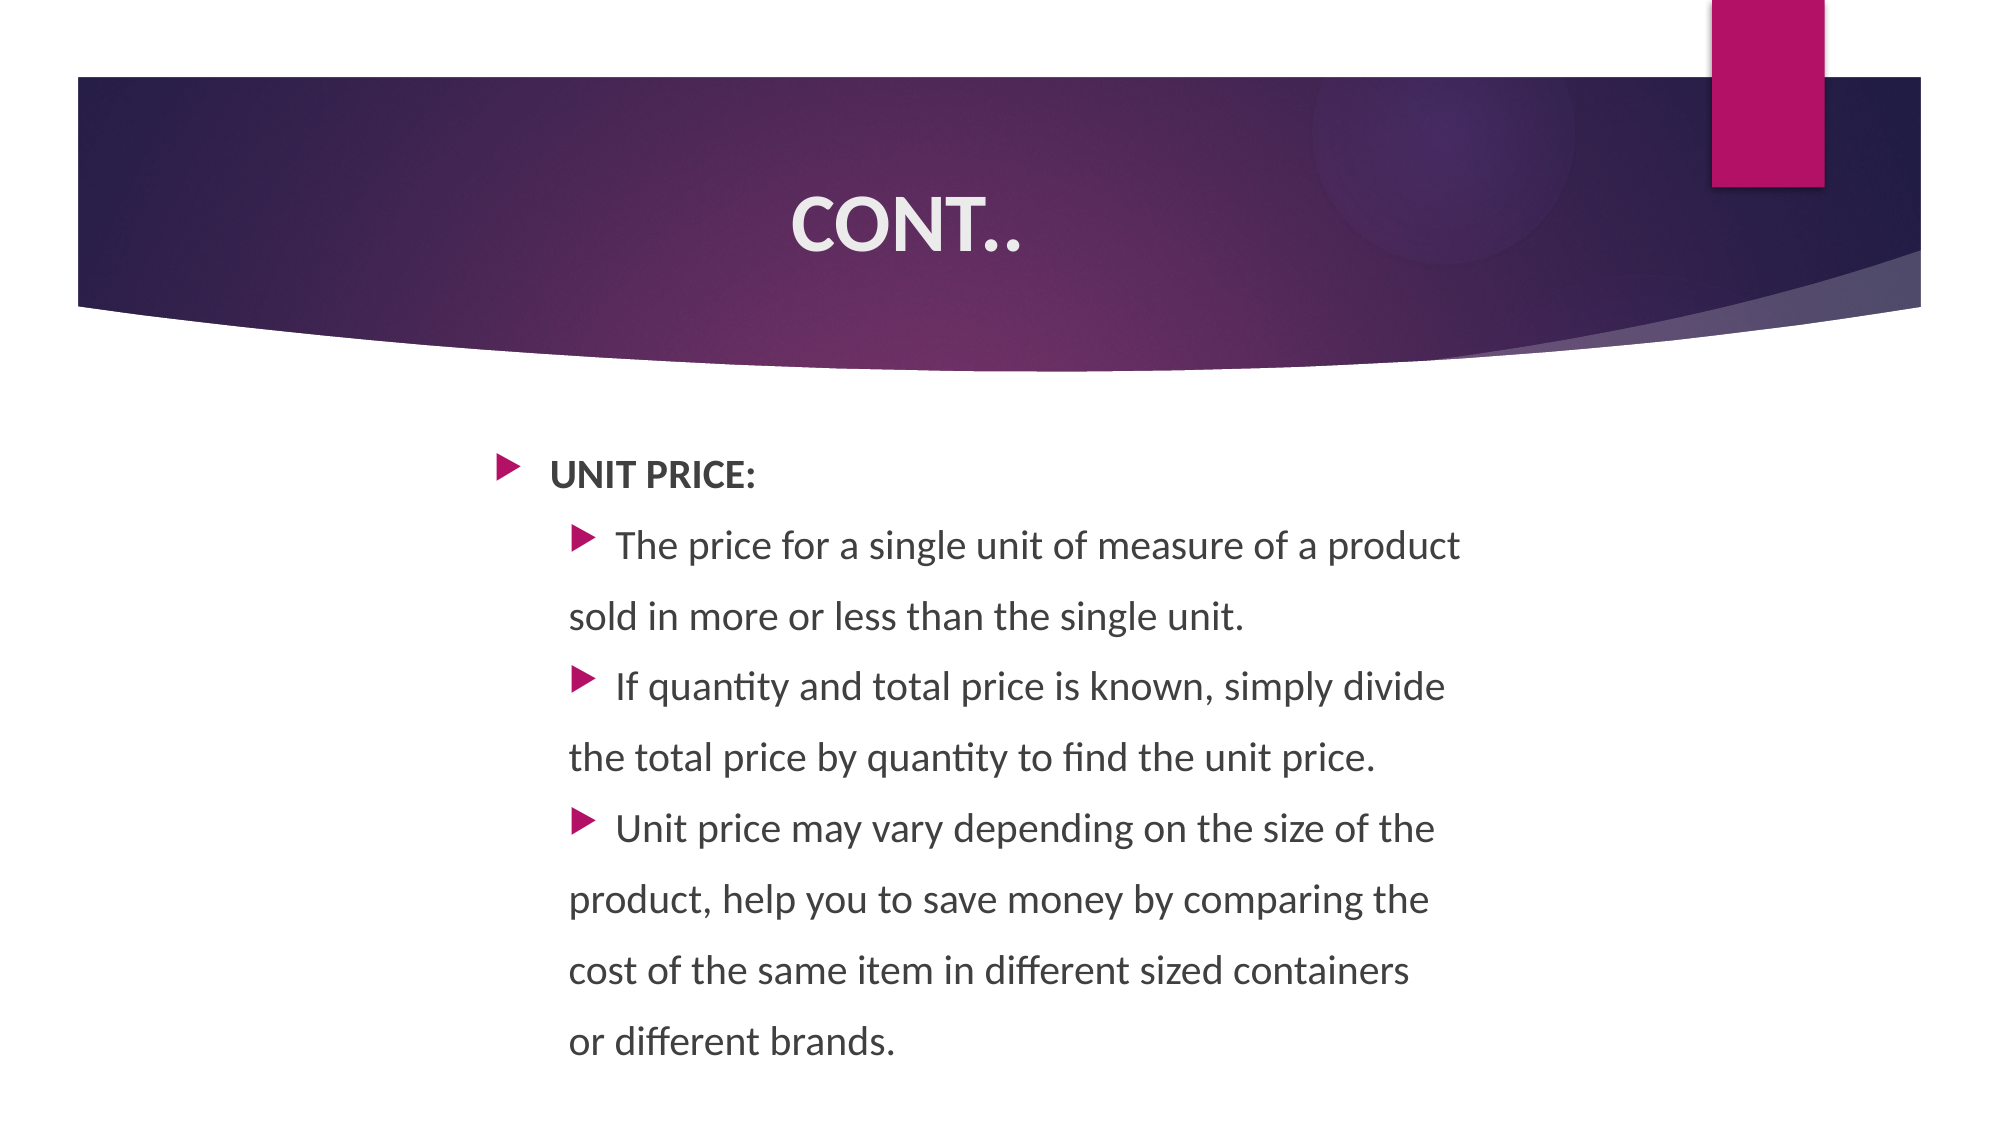

# CONT..
UNIT PRICE:
The price for a single unit of measure of a product
sold in more or less than the single unit.
If quantity and total price is known, simply divide
the total price by quantity to find the unit price.
Unit price may vary depending on the size of the
product, help you to save money by comparing the
cost of the same item in different sized containers
or different brands.